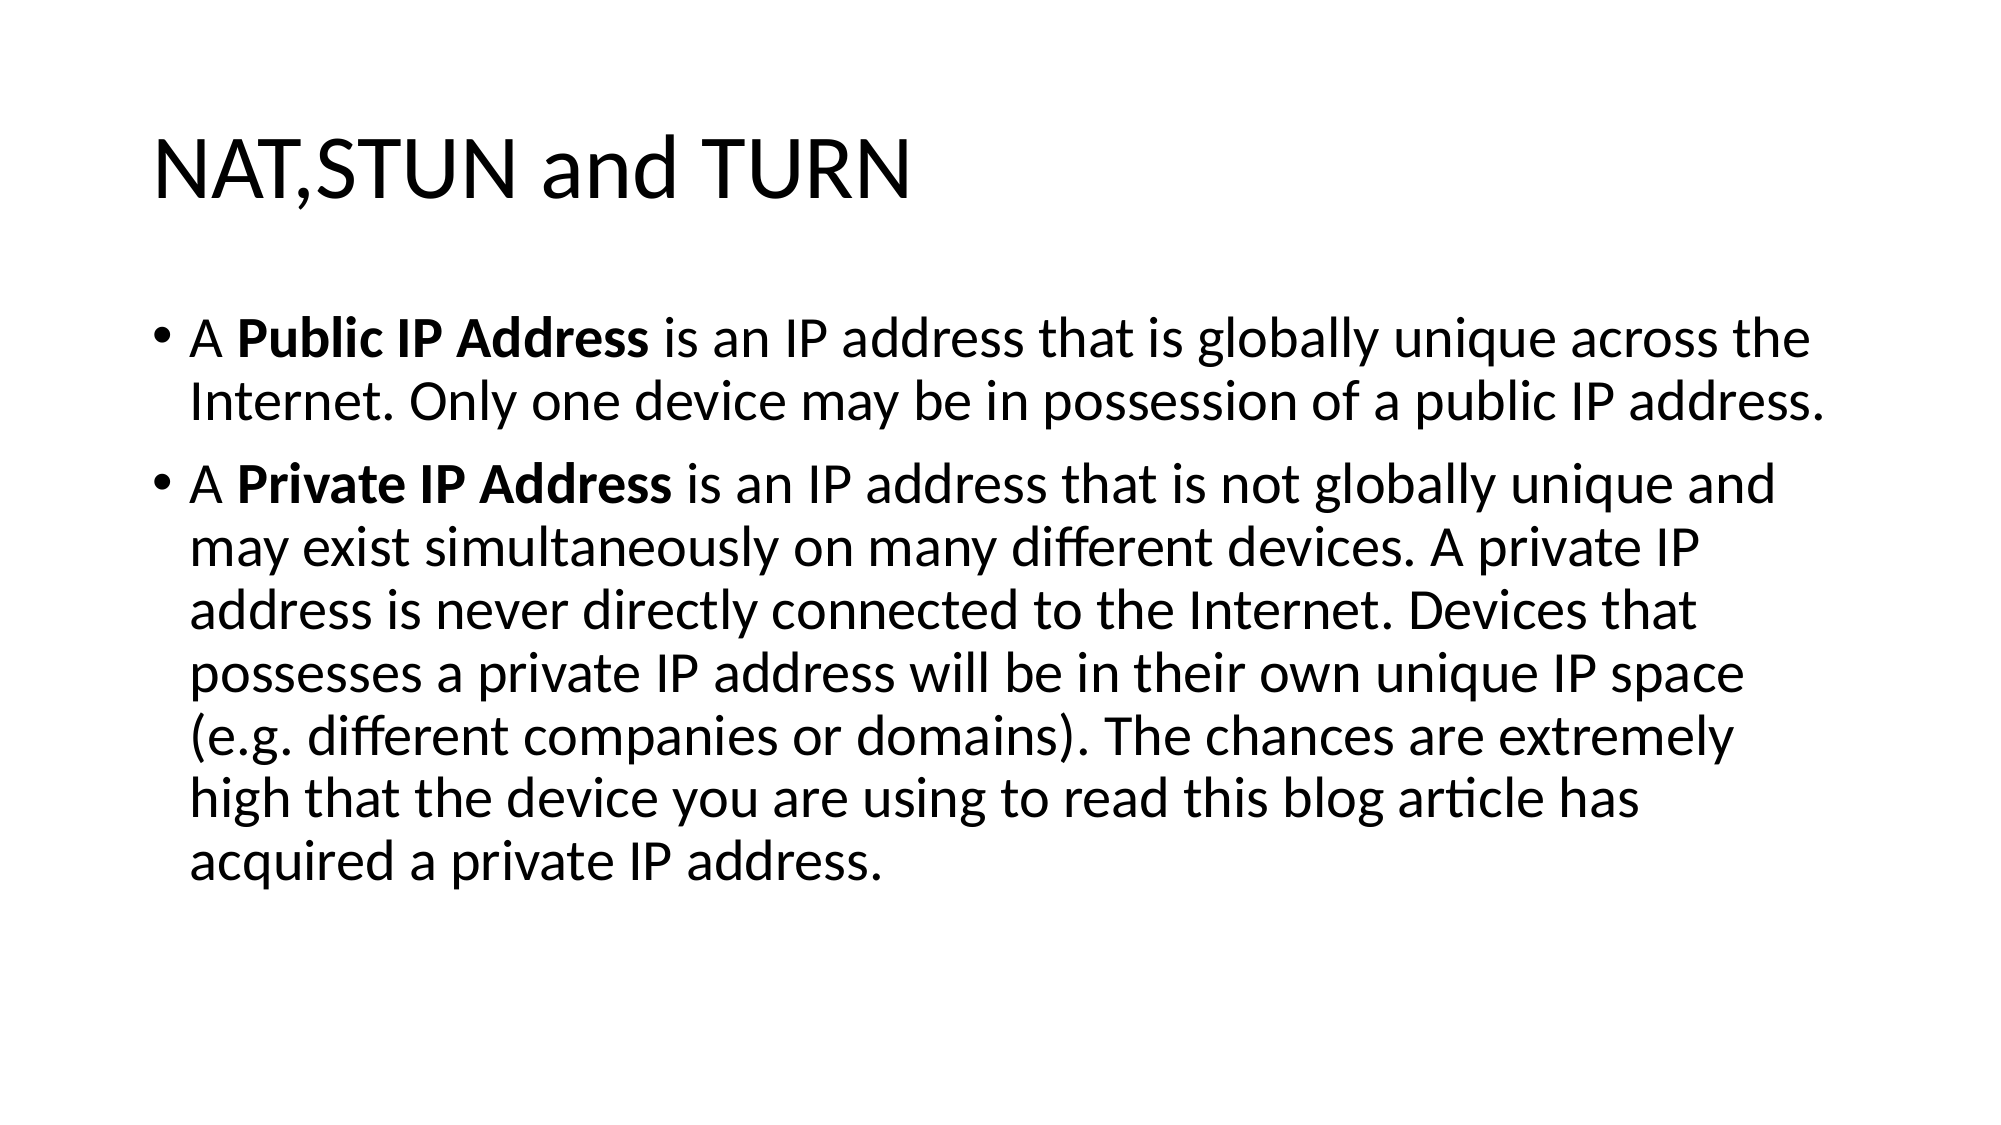

# NAT,STUN and TURN
A Public IP Address is an IP address that is globally unique across the Internet. Only one device may be in possession of a public IP address.
A Private IP Address is an IP address that is not globally unique and may exist simultaneously on many different devices. A private IP address is never directly connected to the Internet. Devices that possesses a private IP address will be in their own unique IP space (e.g. different companies or domains). The chances are extremely high that the device you are using to read this blog article has acquired a private IP address.